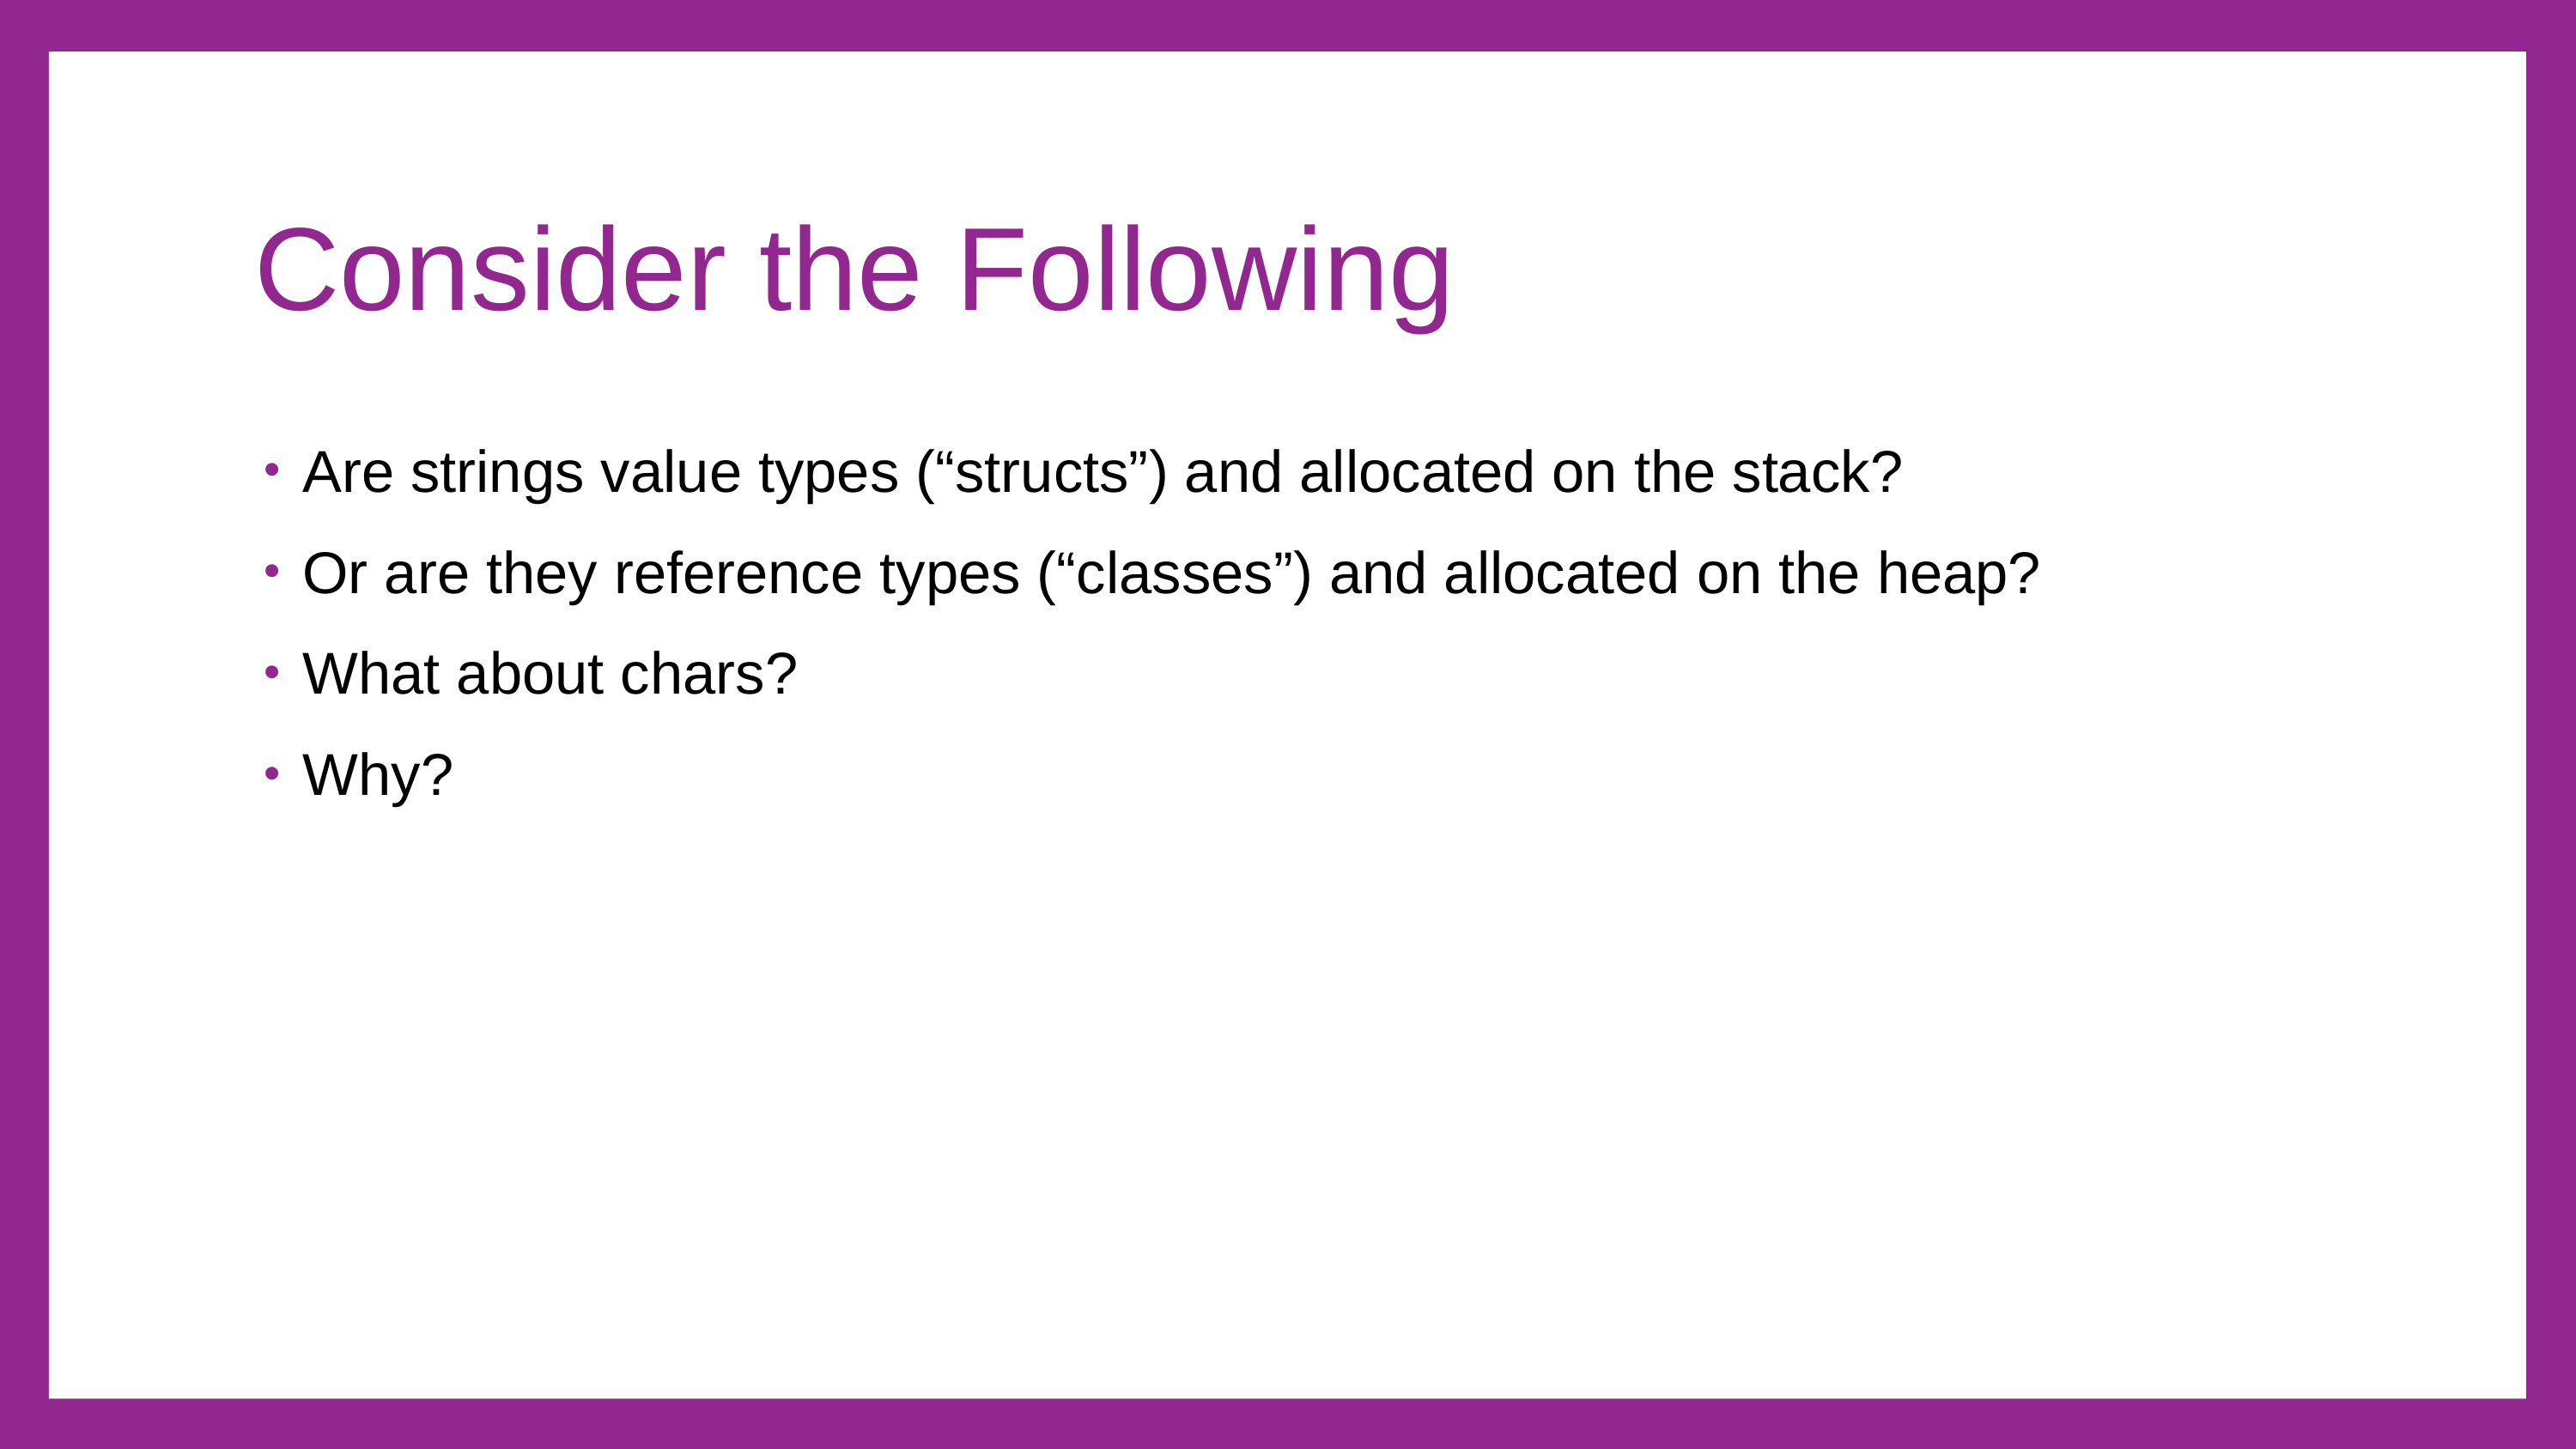

# Consider the Following
Are strings value types (“structs”) and allocated on the stack?
Or are they reference types (“classes”) and allocated on the heap?
What about chars?
Why?